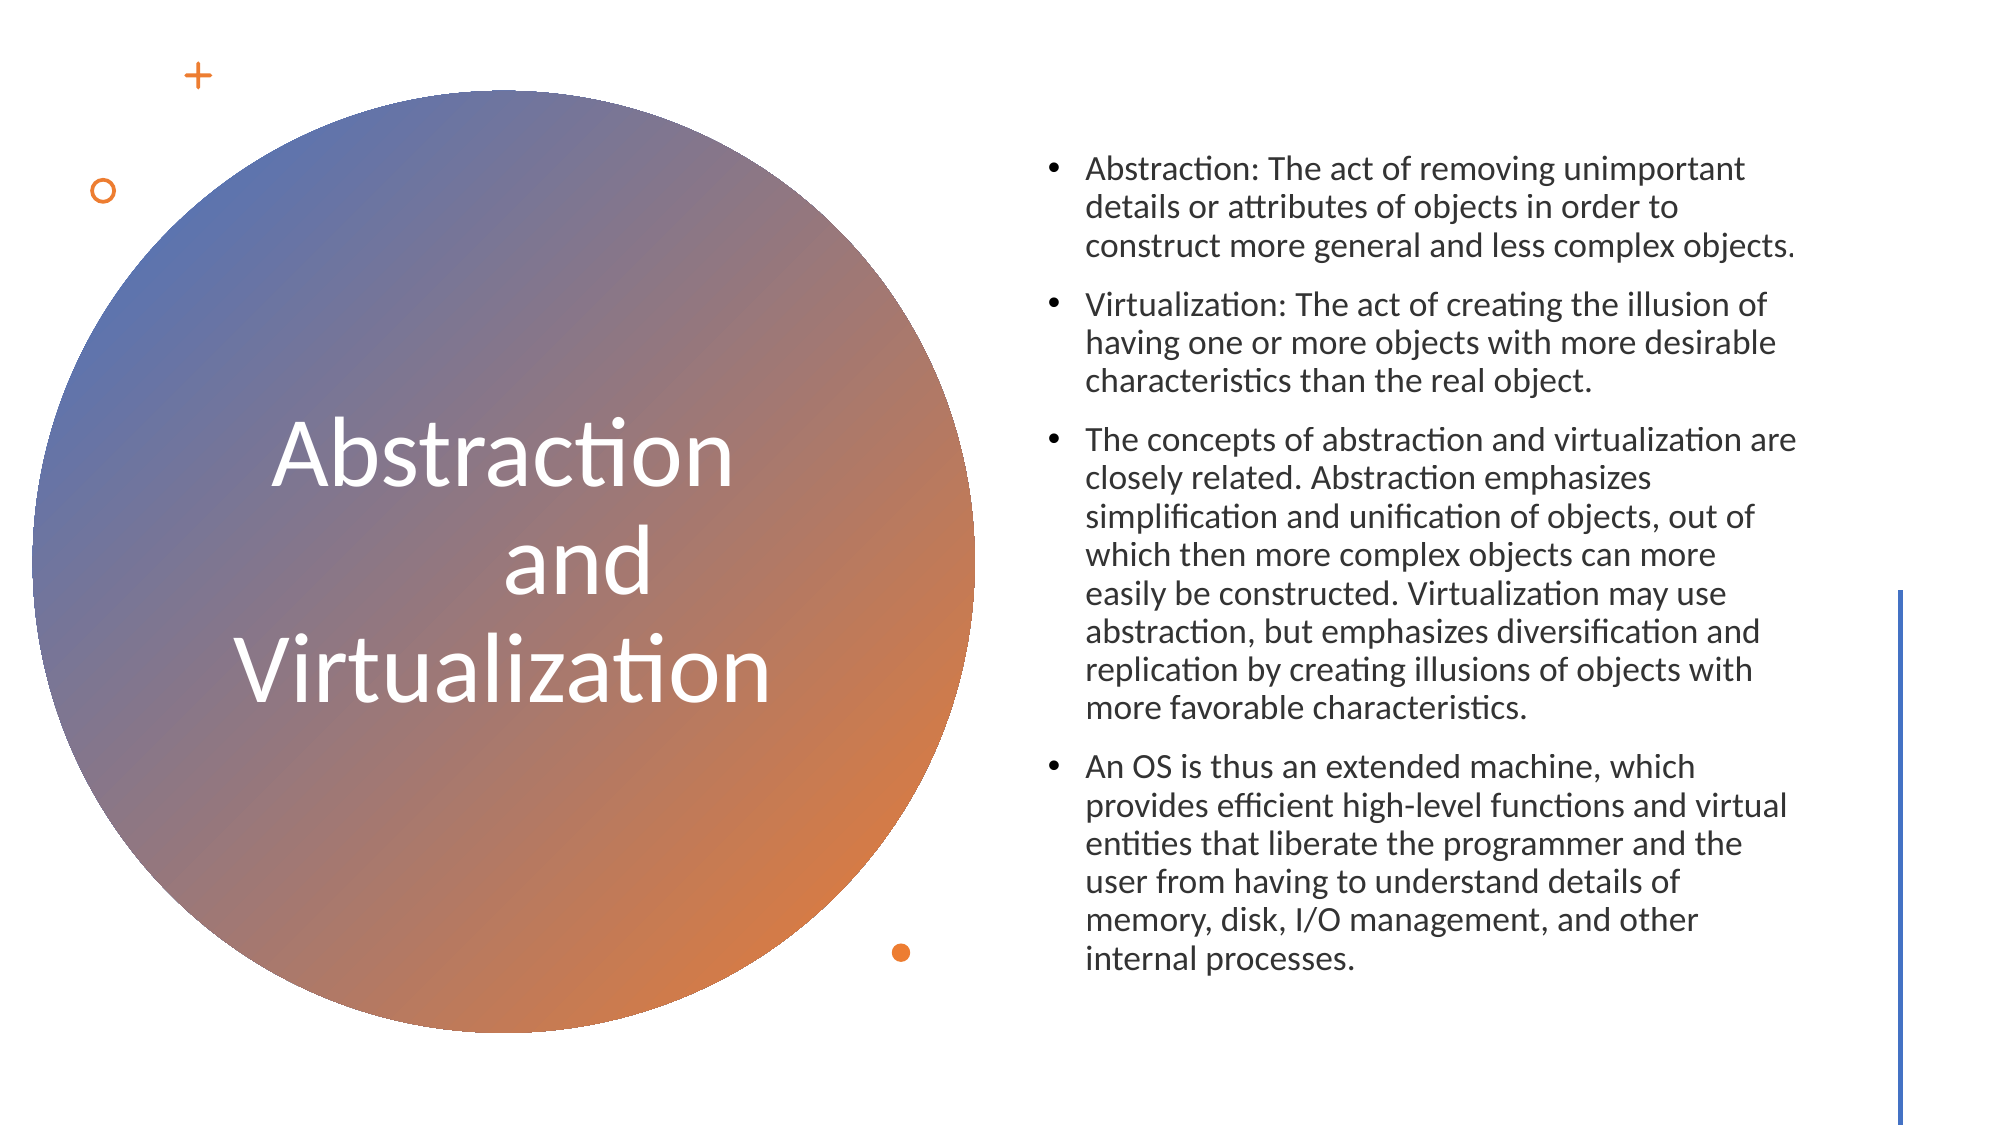

Abstraction: The act of removing unimportant details or attributes of objects in order to construct more general and less complex objects.
Virtualization: The act of creating the illusion of having one or more objects with more desirable characteristics than the real object.
The concepts of abstraction and virtualization are closely related. Abstraction emphasizes simplification and unification of objects, out of which then more complex objects can more easily be constructed. Virtualization may use abstraction, but emphasizes diversification and replication by creating illusions of objects with more favorable characteristics.
An OS is thus an extended machine, which provides efficient high-level functions and virtual entities that liberate the programmer and the user from having to understand details of memory, disk, I/O management, and other internal processes.

# Abstraction	and Virtualization